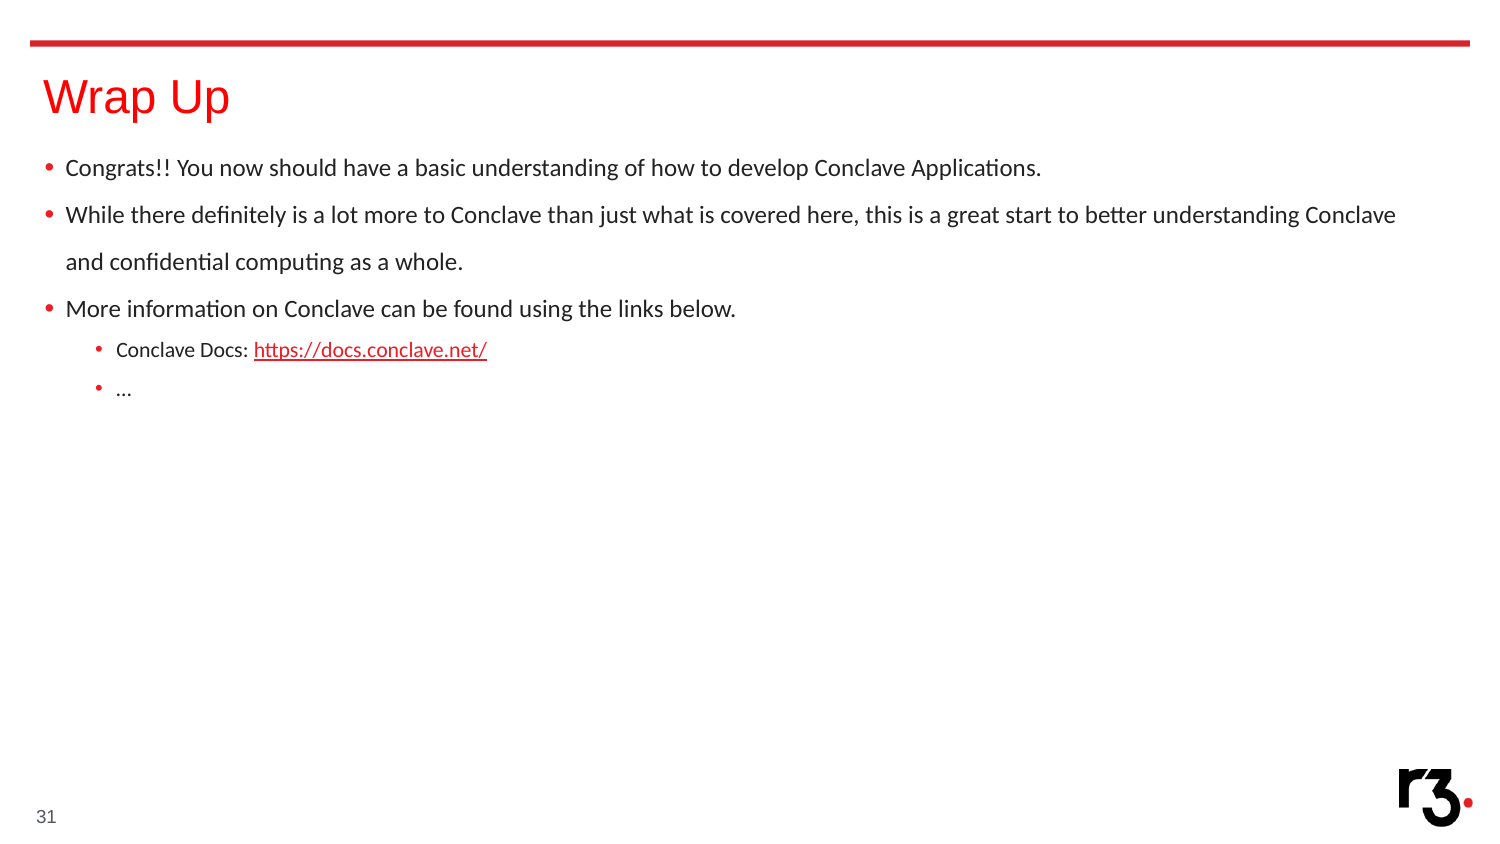

# Wrap Up
Congrats!! You now should have a basic understanding of how to develop Conclave Applications.
While there definitely is a lot more to Conclave than just what is covered here, this is a great start to better understanding Conclave and confidential computing as a whole.
More information on Conclave can be found using the links below.
Conclave Docs: https://docs.conclave.net/
…